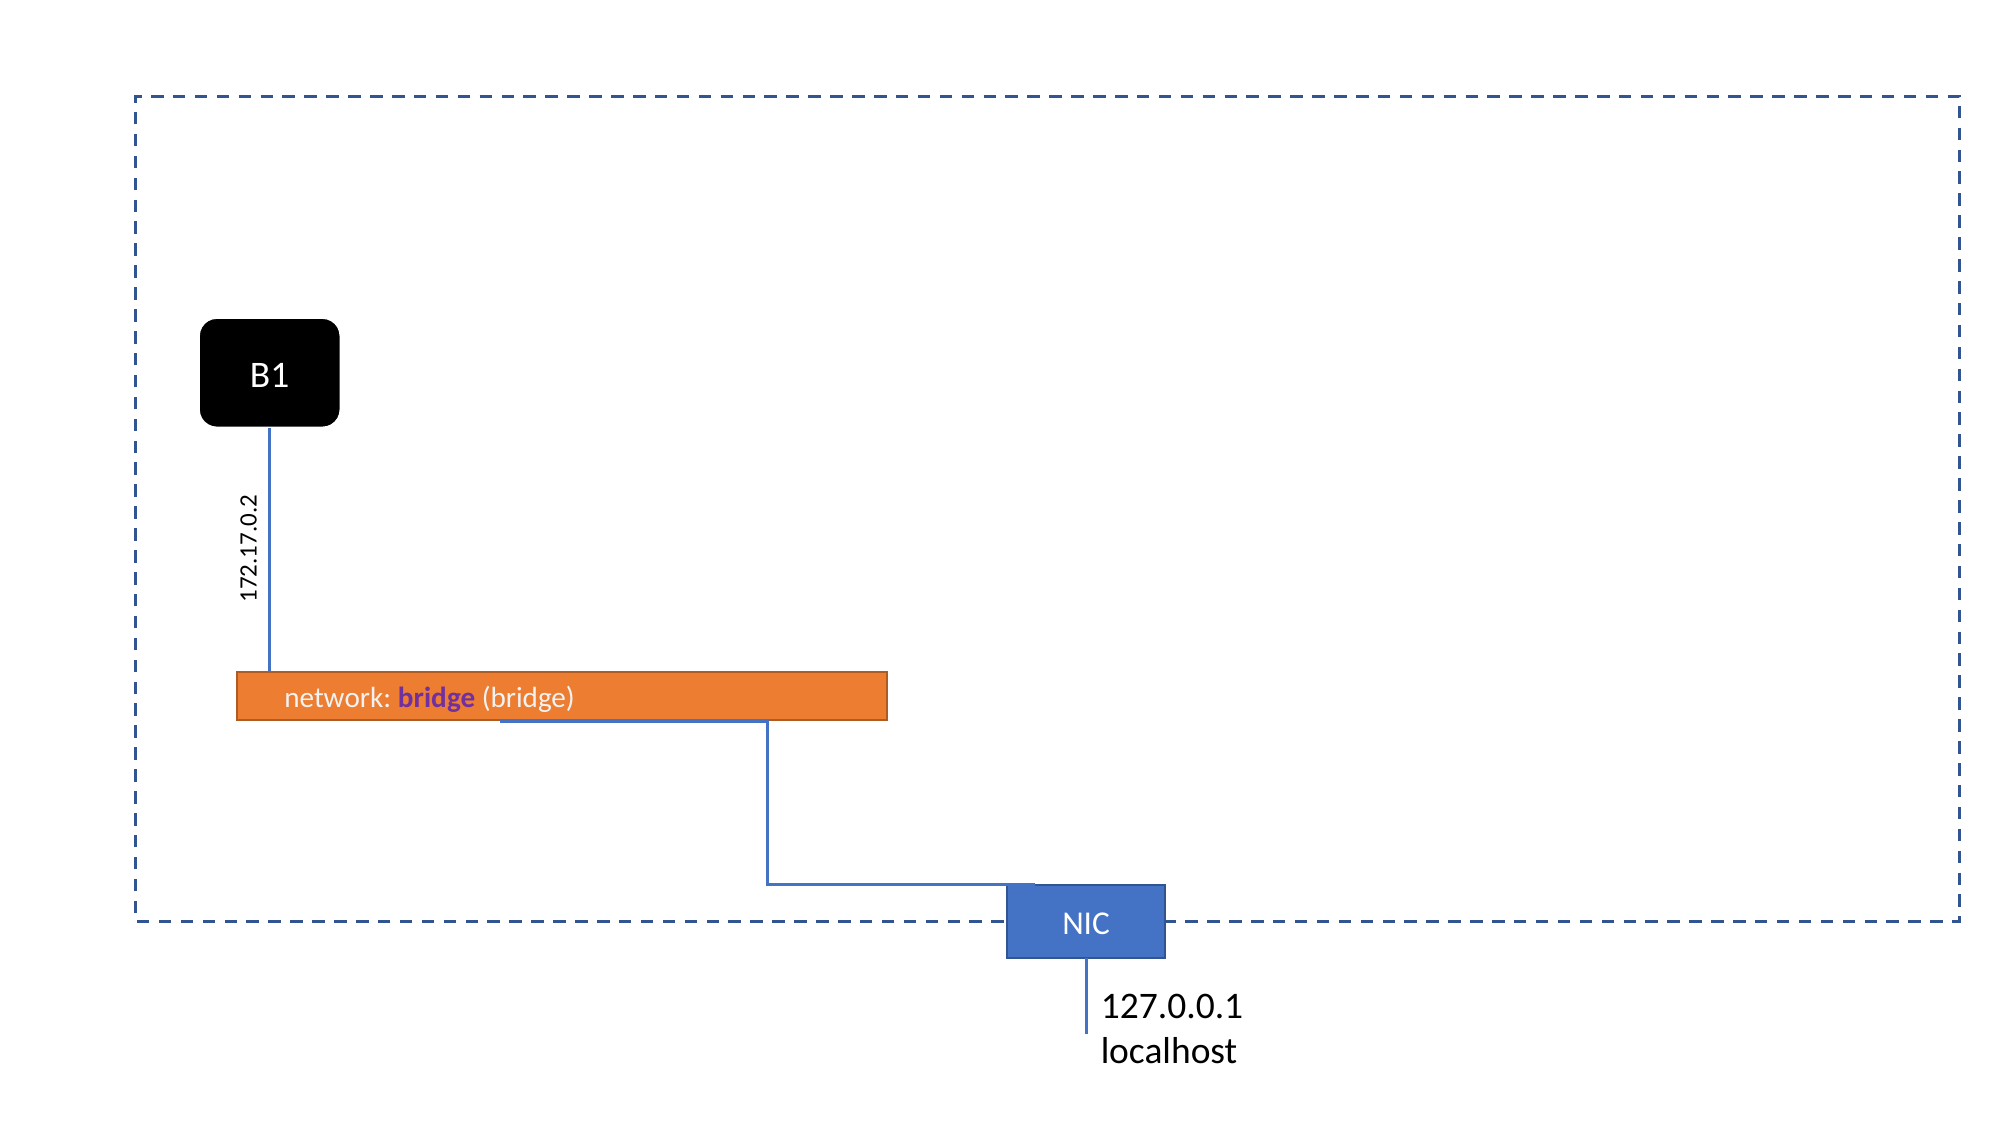

B1
172.17.0.2
network: bridge (bridge)

NIC
127.0.0.1
localhost